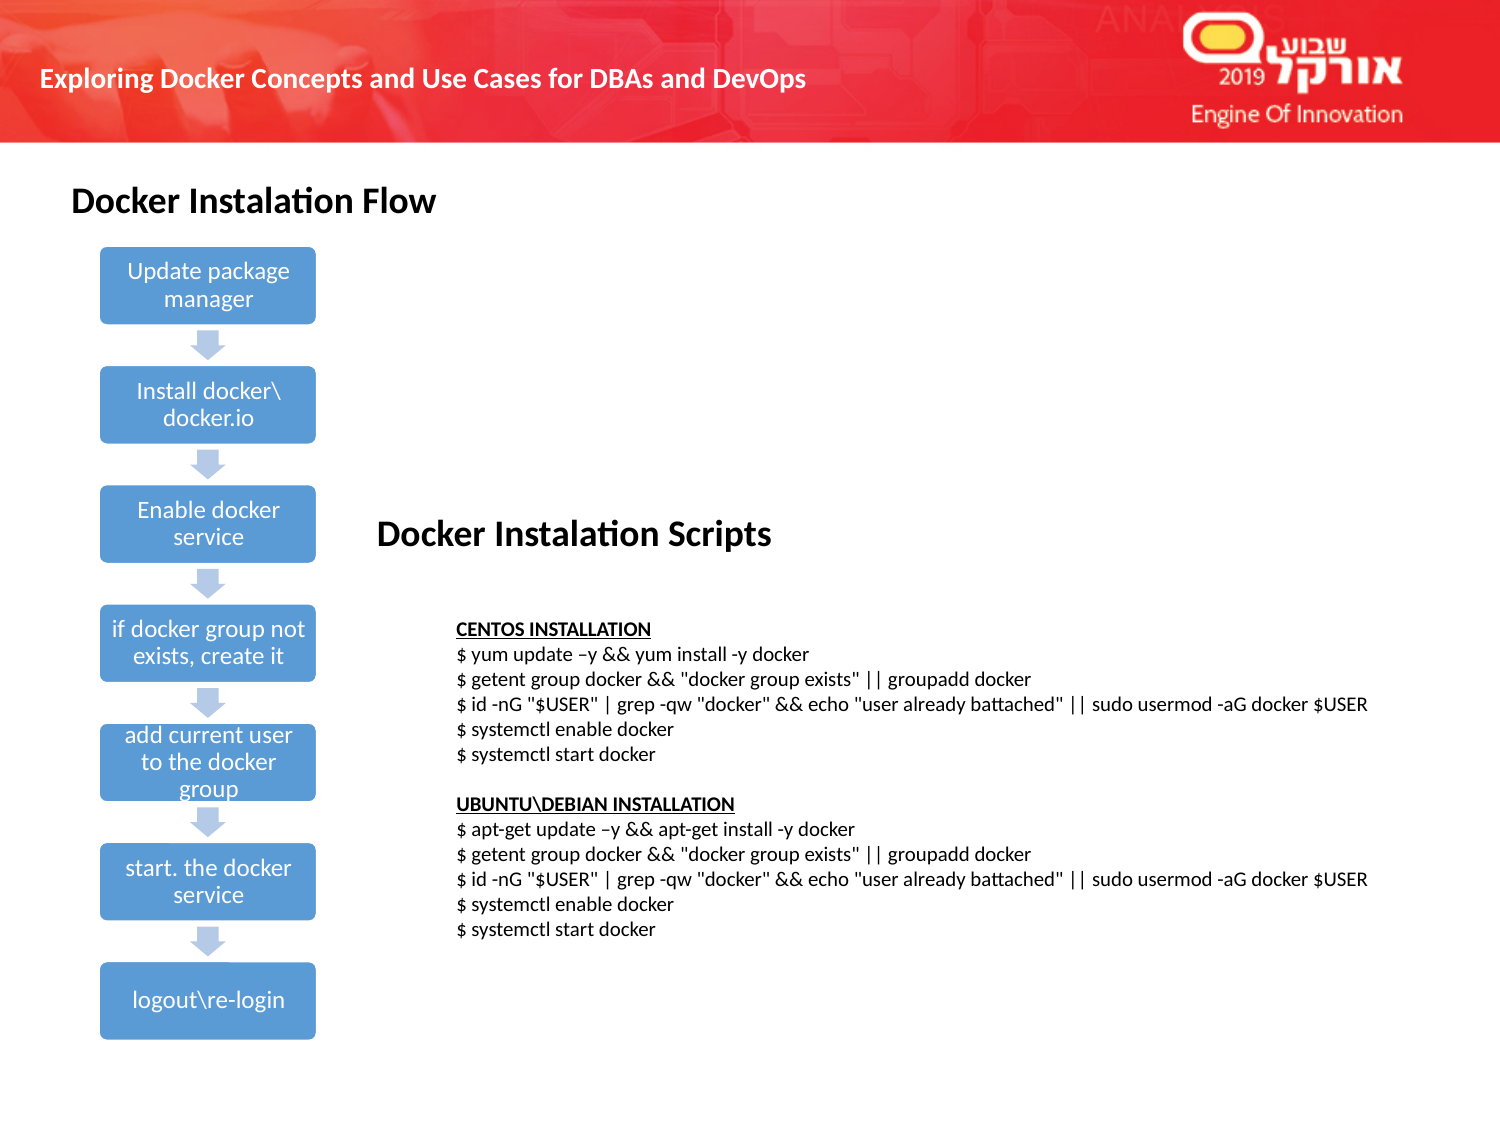

Docker Instalation Flow
Update package manager

Install docker\docker.io

Enable docker service

if docker group not exists, create it

add current user to the docker group

start. the docker service

logout\re-login
Docker Instalation Scripts
CENTOS INSTALLATION
$ yum update –y && yum install -y docker
$ getent group docker && "docker group exists" || groupadd docker
$ id -nG "$USER" | grep -qw "docker" && echo "user already battached" || sudo usermod -aG docker $USER
$ systemctl enable docker
$ systemctl start docker

UBUNTU\DEBIAN INSTALLATION
$ apt-get update –y && apt-get install -y docker
$ getent group docker && "docker group exists" || groupadd docker
$ id -nG "$USER" | grep -qw "docker" && echo "user already battached" || sudo usermod -aG docker $USER
$ systemctl enable docker
$ systemctl start docker